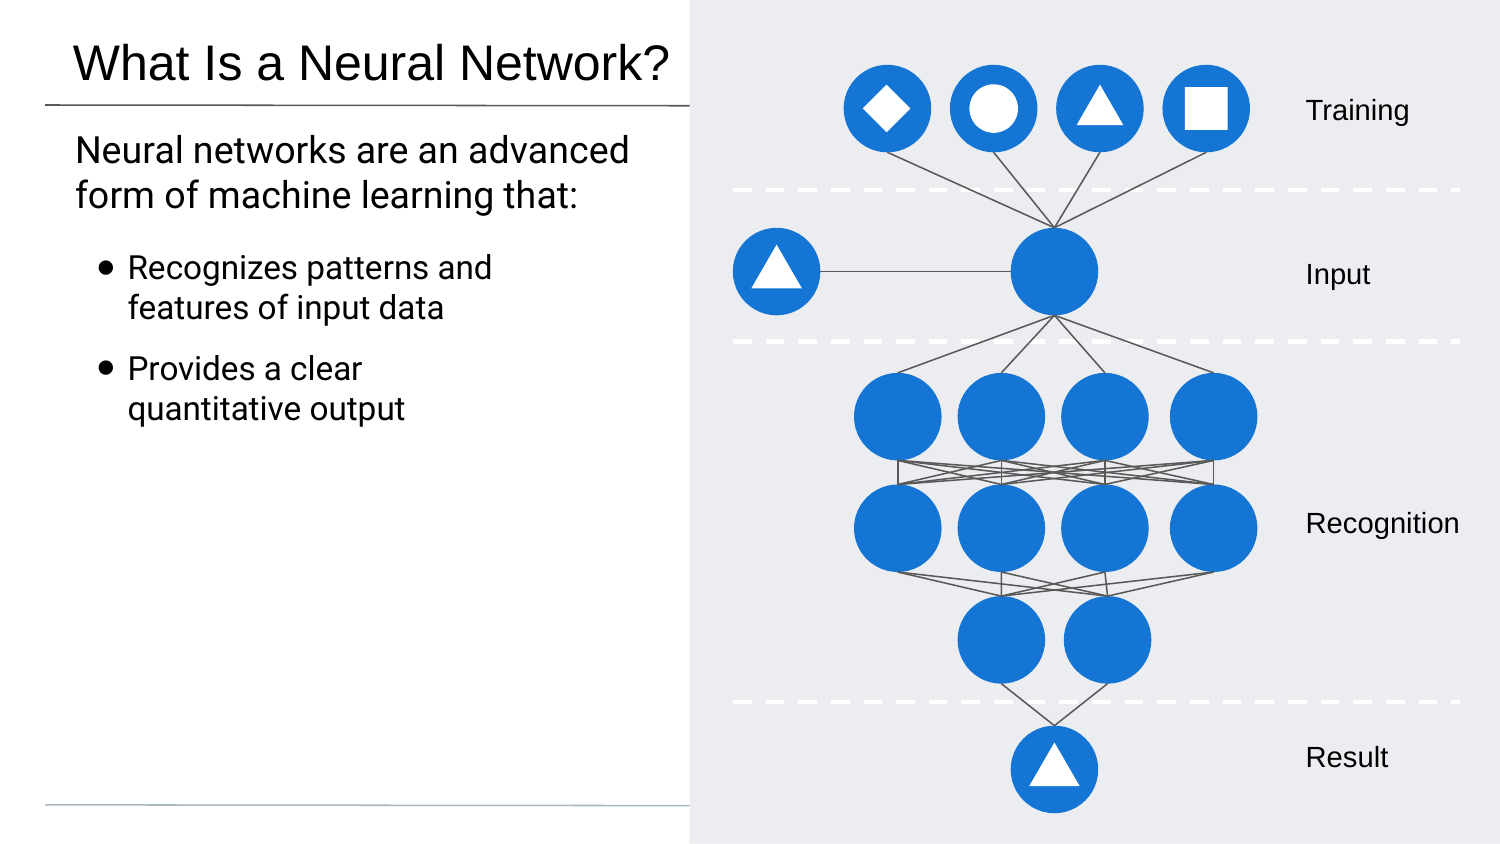

What Is a Neural Network?

Training
Neural networks are an advanced form of machine learning that:

Recognizes patterns and features of input data
Provides a clear quantitative output
Input

Recognition

Result